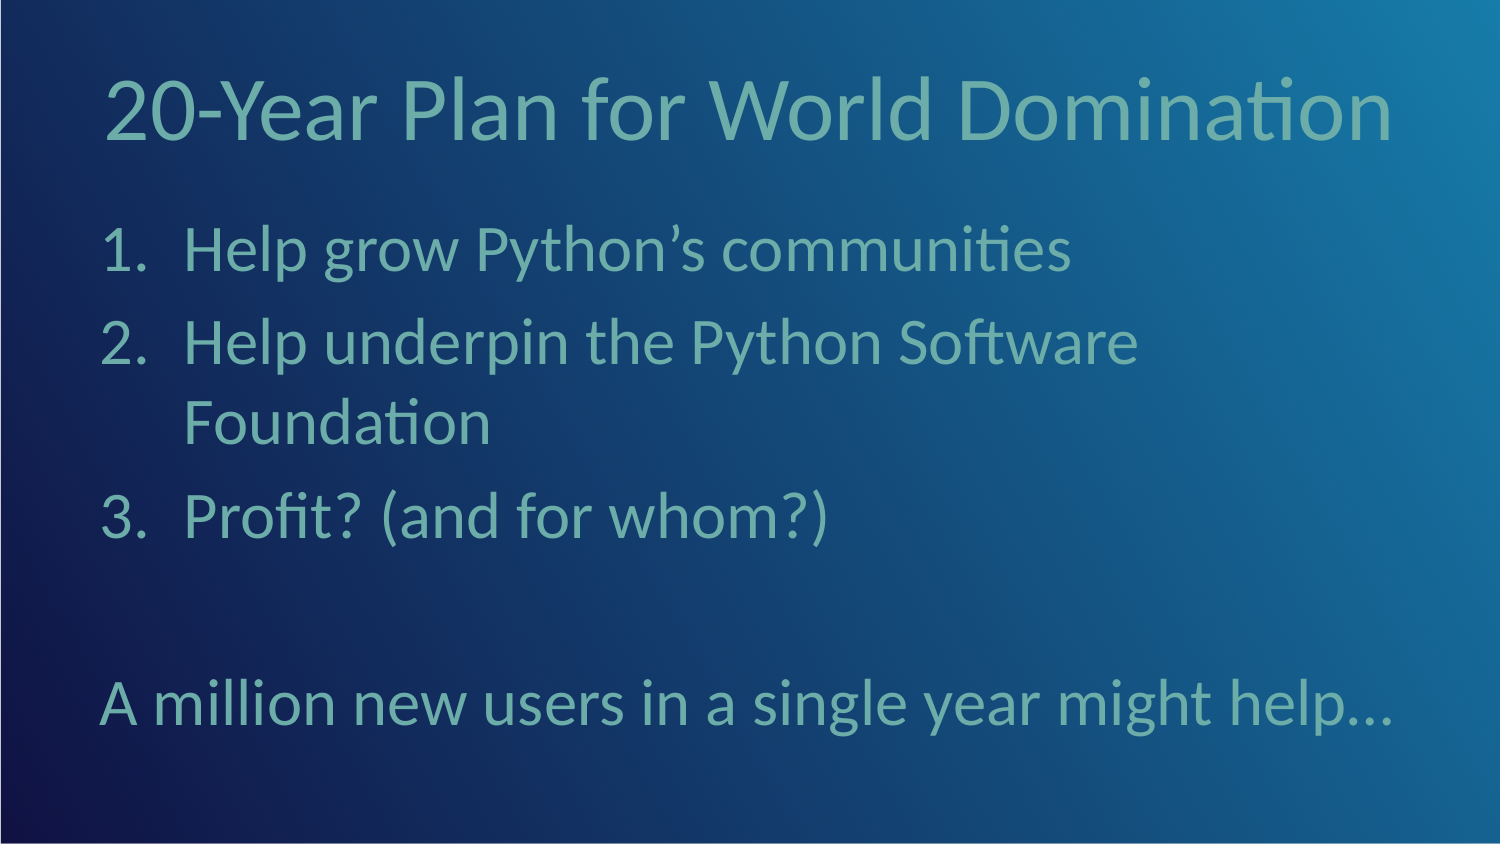

# 20-Year Plan for World Domination
Help grow Python’s communities
Help underpin the Python Software Foundation
Profit? (and for whom?)

A million new users in a single year might help…